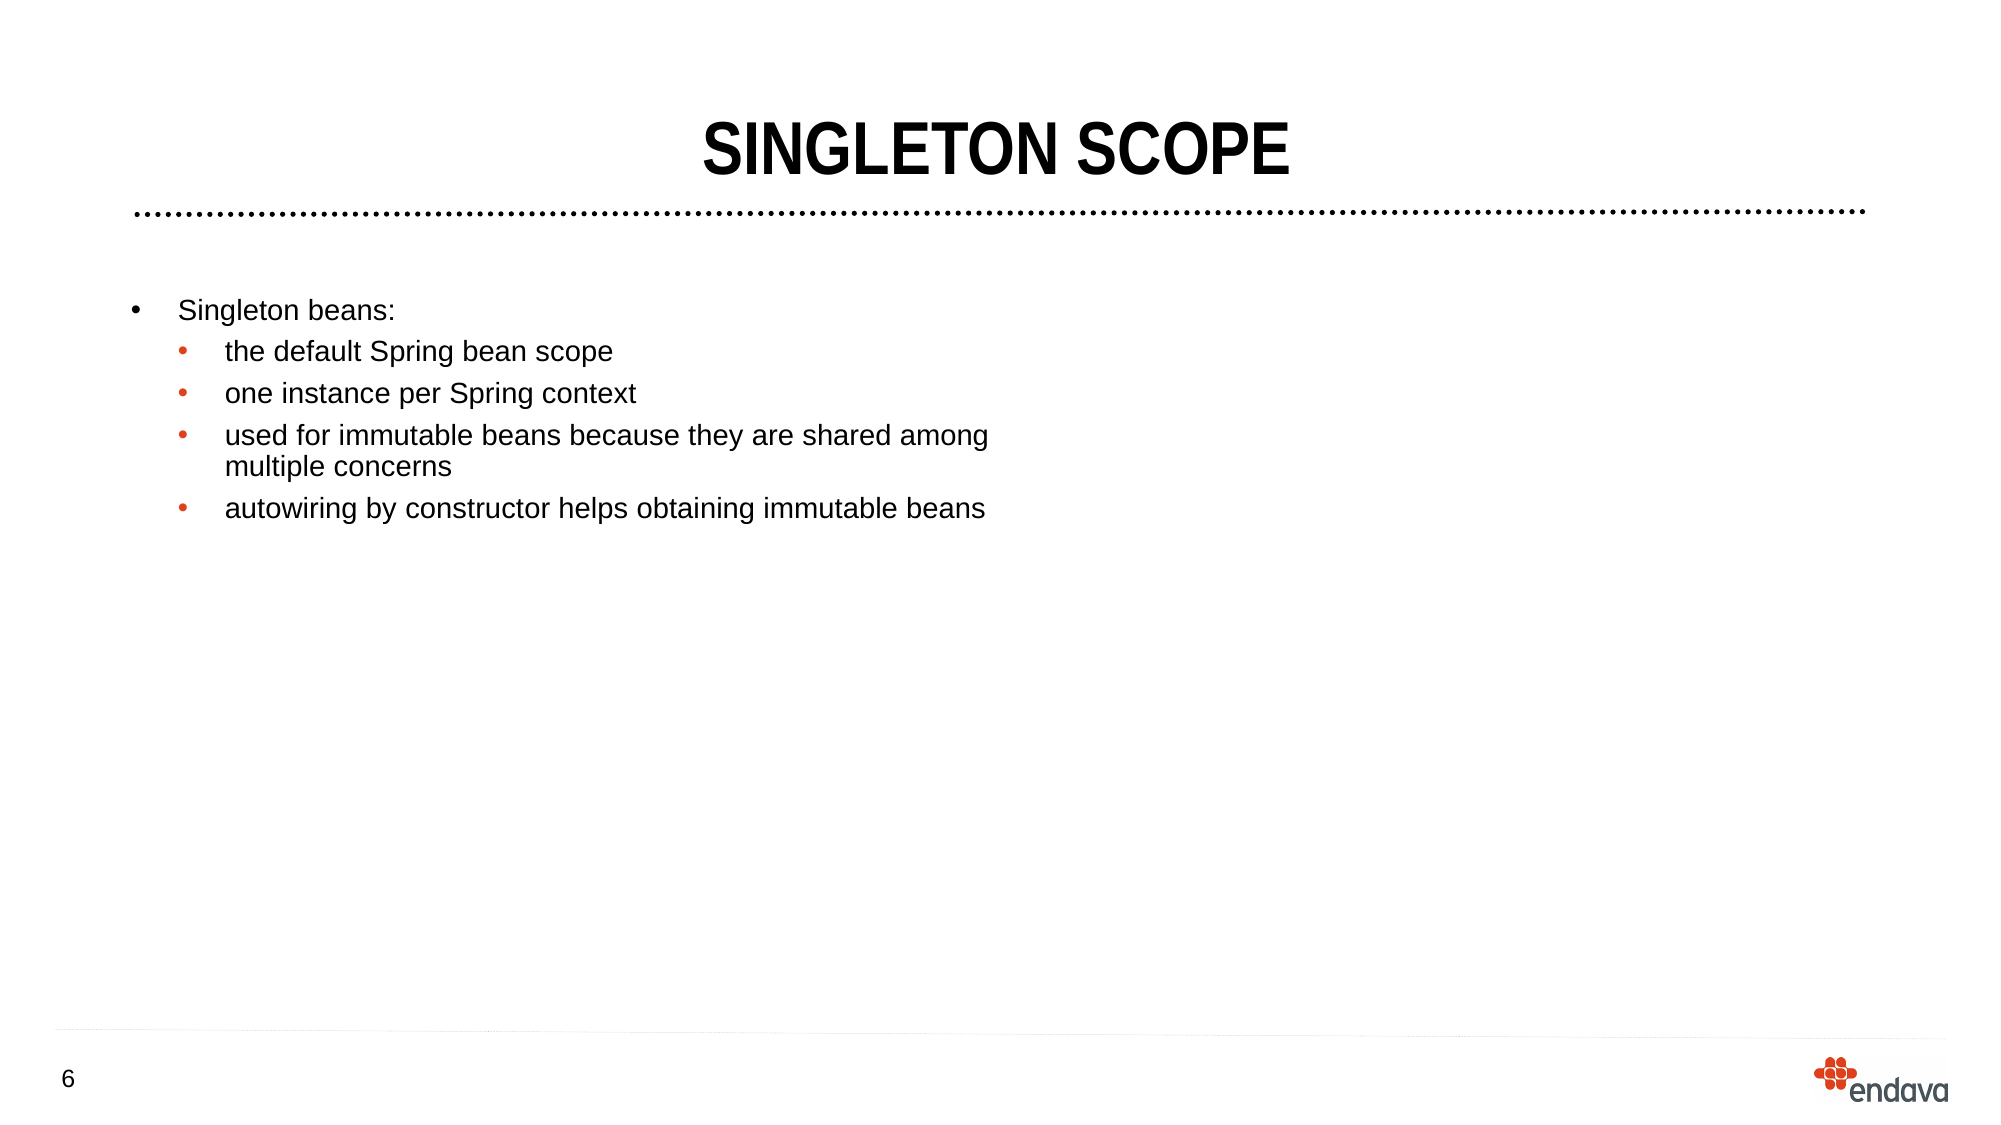

# Singleton scope

Singleton beans:
the default Spring bean scope
one instance per Spring context
used for immutable beans because they are shared among multiple concerns
autowiring by constructor helps obtaining immutable beans